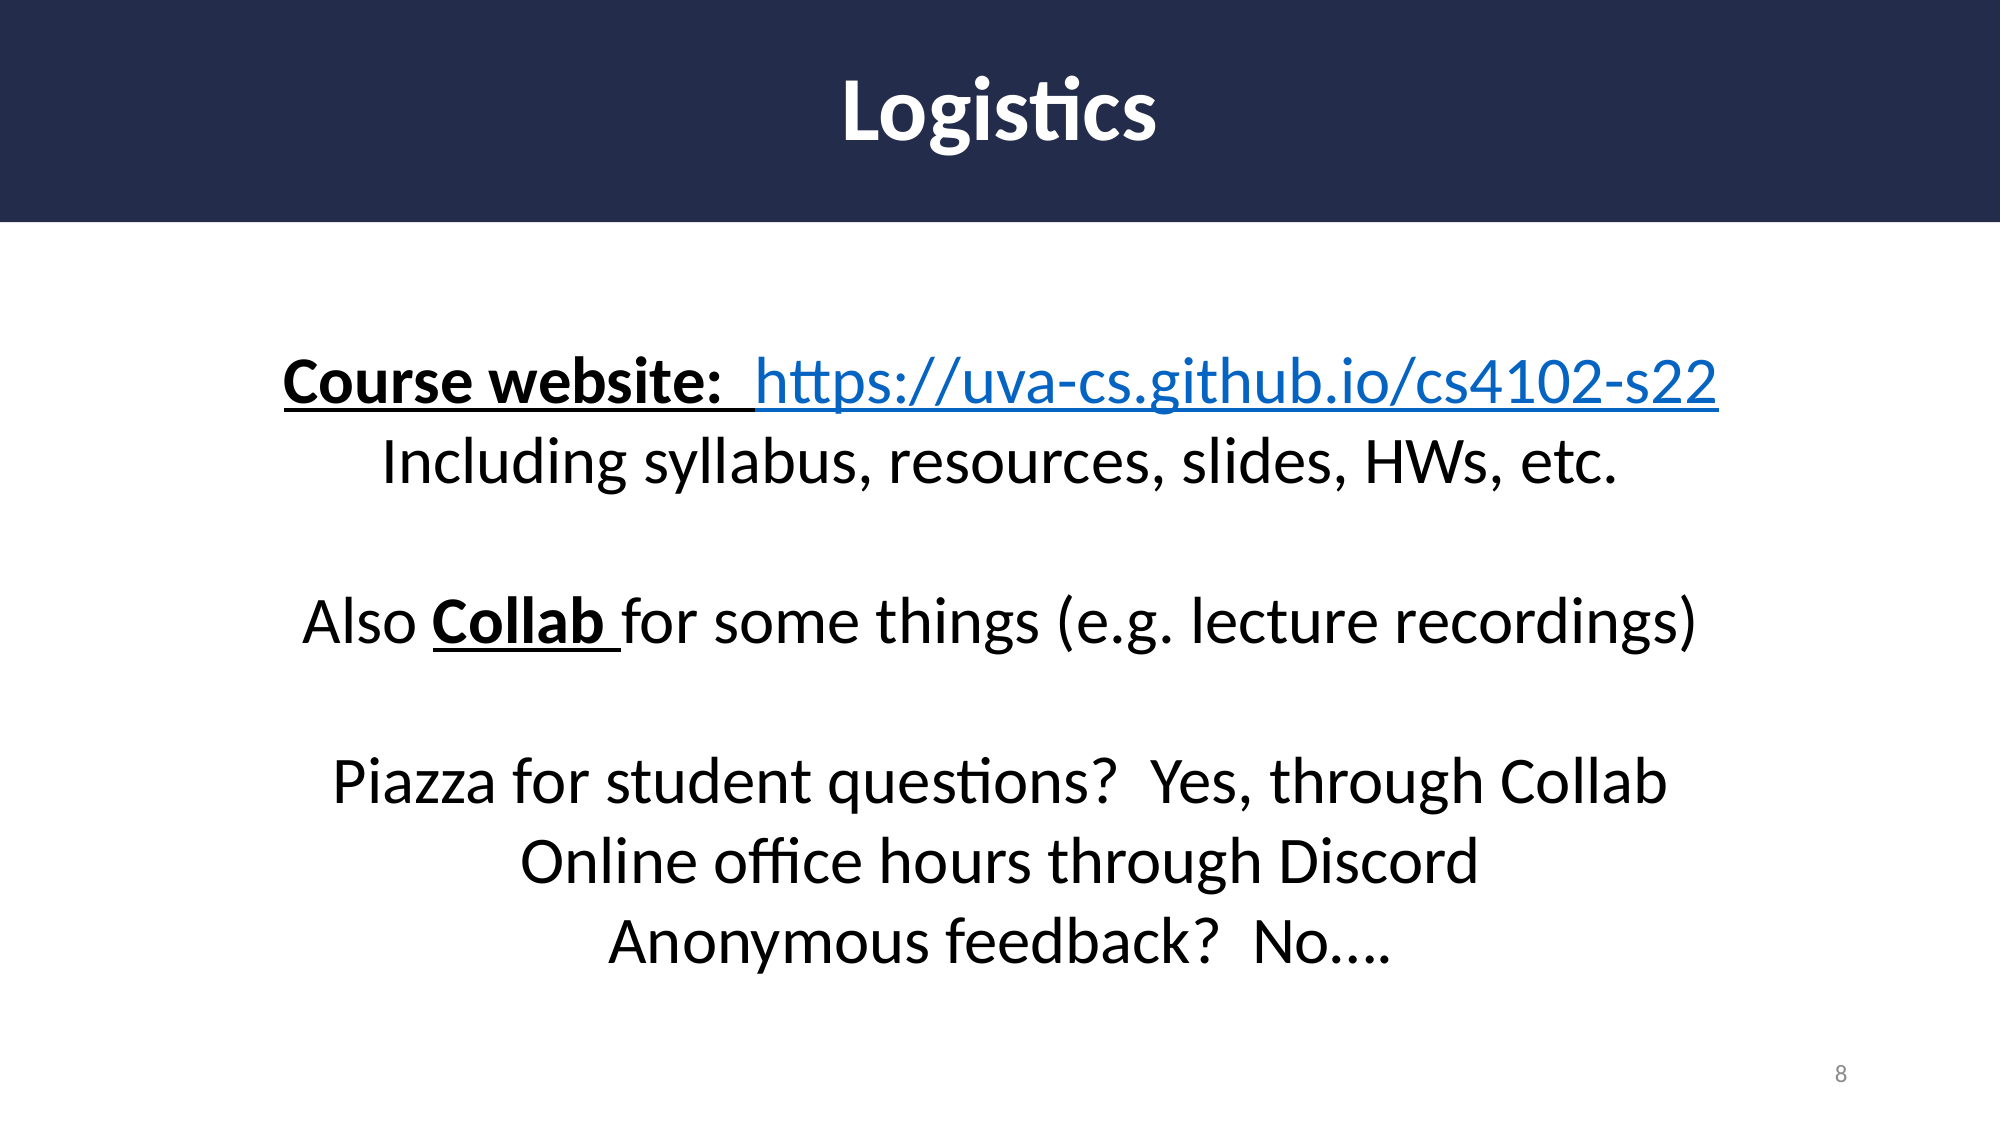

# Logistics

Course website:  https://uva-cs.github.io/cs4102-s22
Including syllabus, resources, slides, HWs, etc.

Also Collab for some things (e.g. lecture recordings)

Piazza for student questions?  Yes, through Collab
Online office hours through Discord
Anonymous feedback?  No….
8